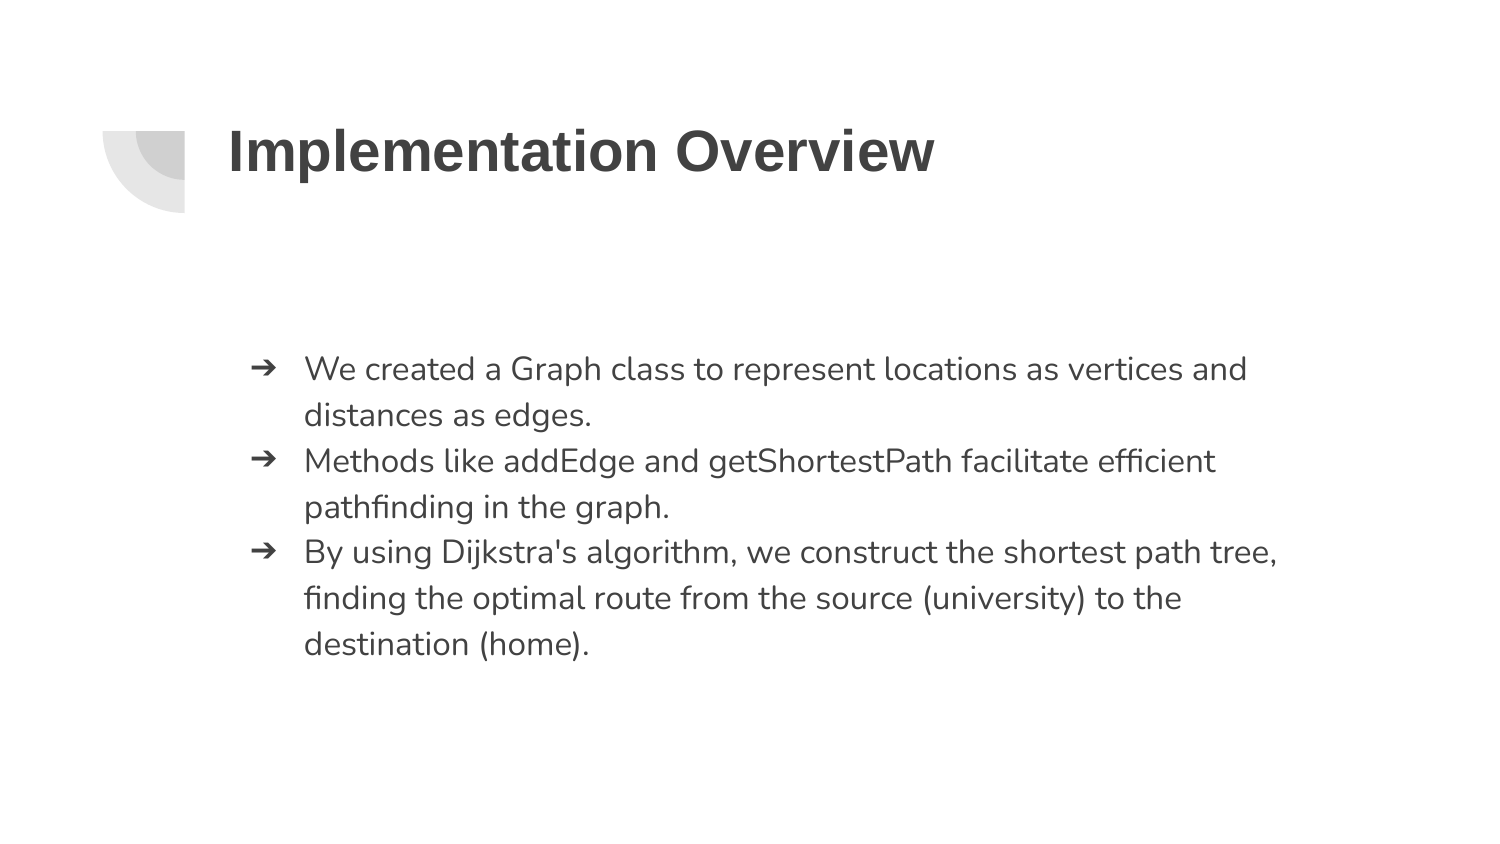

# Implementation Overview
We created a Graph class to represent locations as vertices and distances as edges.
Methods like addEdge and getShortestPath facilitate efficient pathfinding in the graph.
By using Dijkstra's algorithm, we construct the shortest path tree, finding the optimal route from the source (university) to the destination (home).